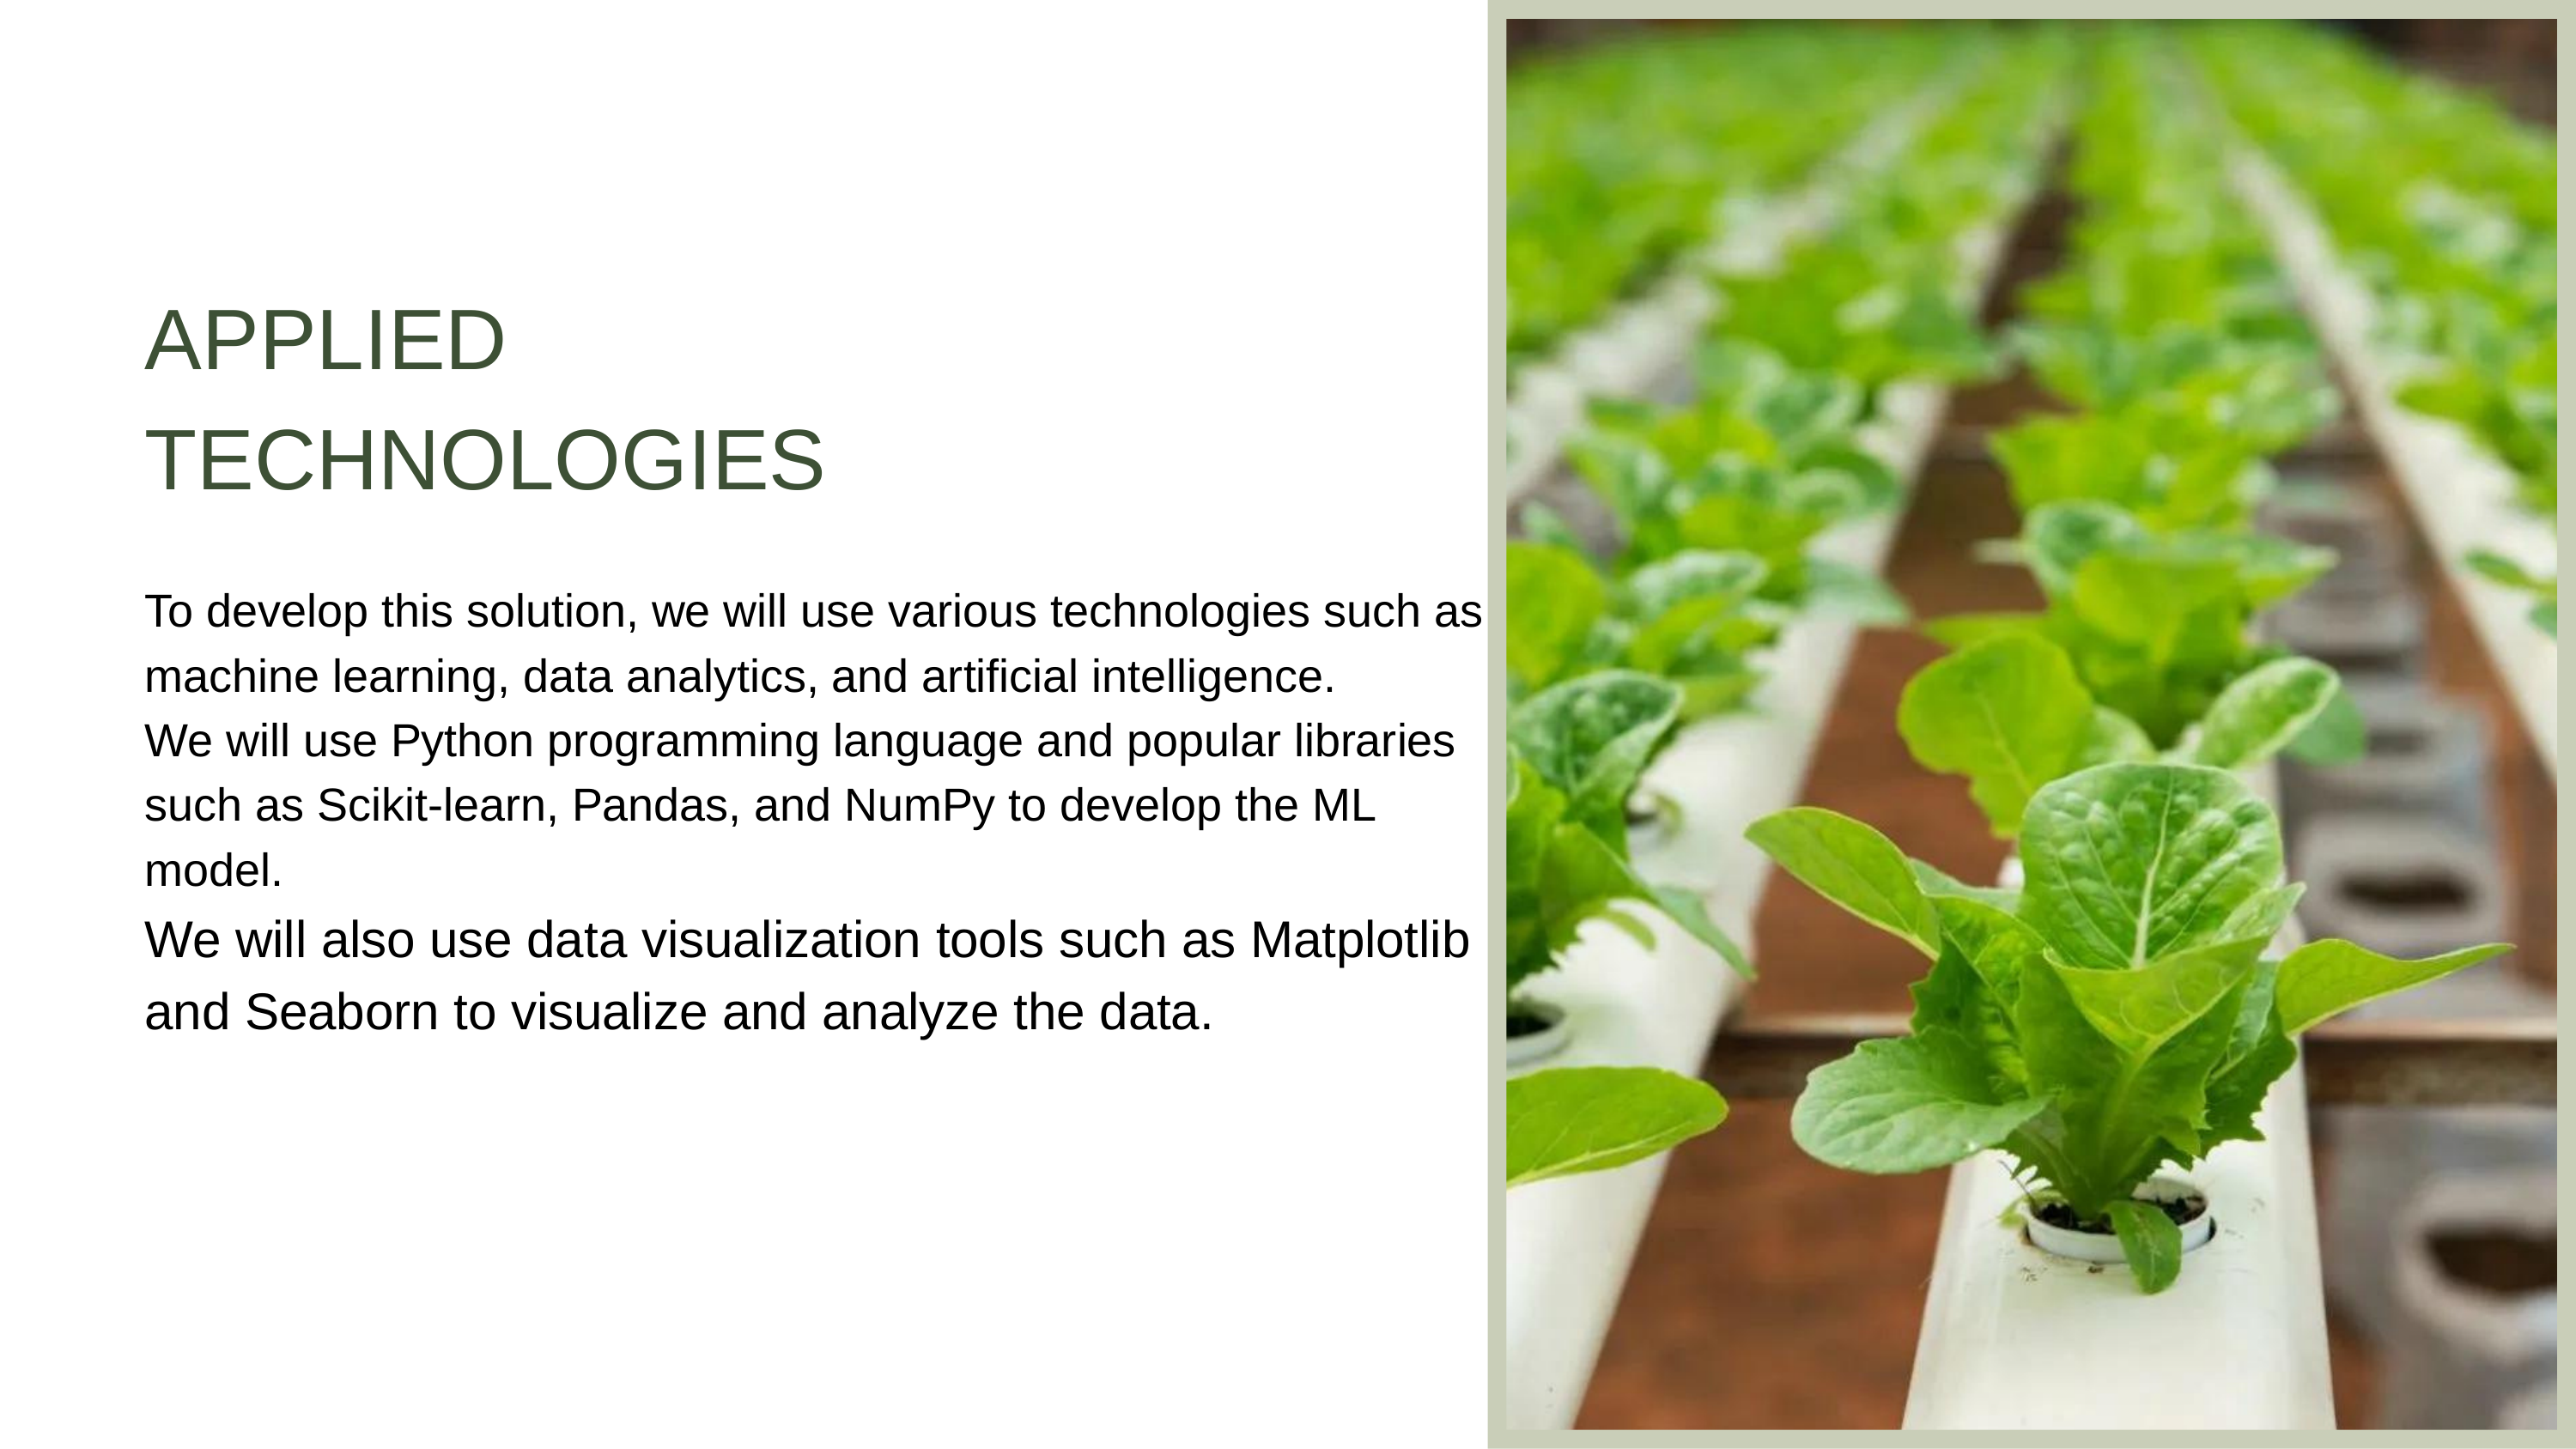

APPLIED TECHNOLOGIES
To develop this solution, we will use various technologies such as machine learning, data analytics, and artificial intelligence.
We will use Python programming language and popular libraries such as Scikit-learn, Pandas, and NumPy to develop the ML model.
We will also use data visualization tools such as Matplotlib and Seaborn to visualize and analyze the data.